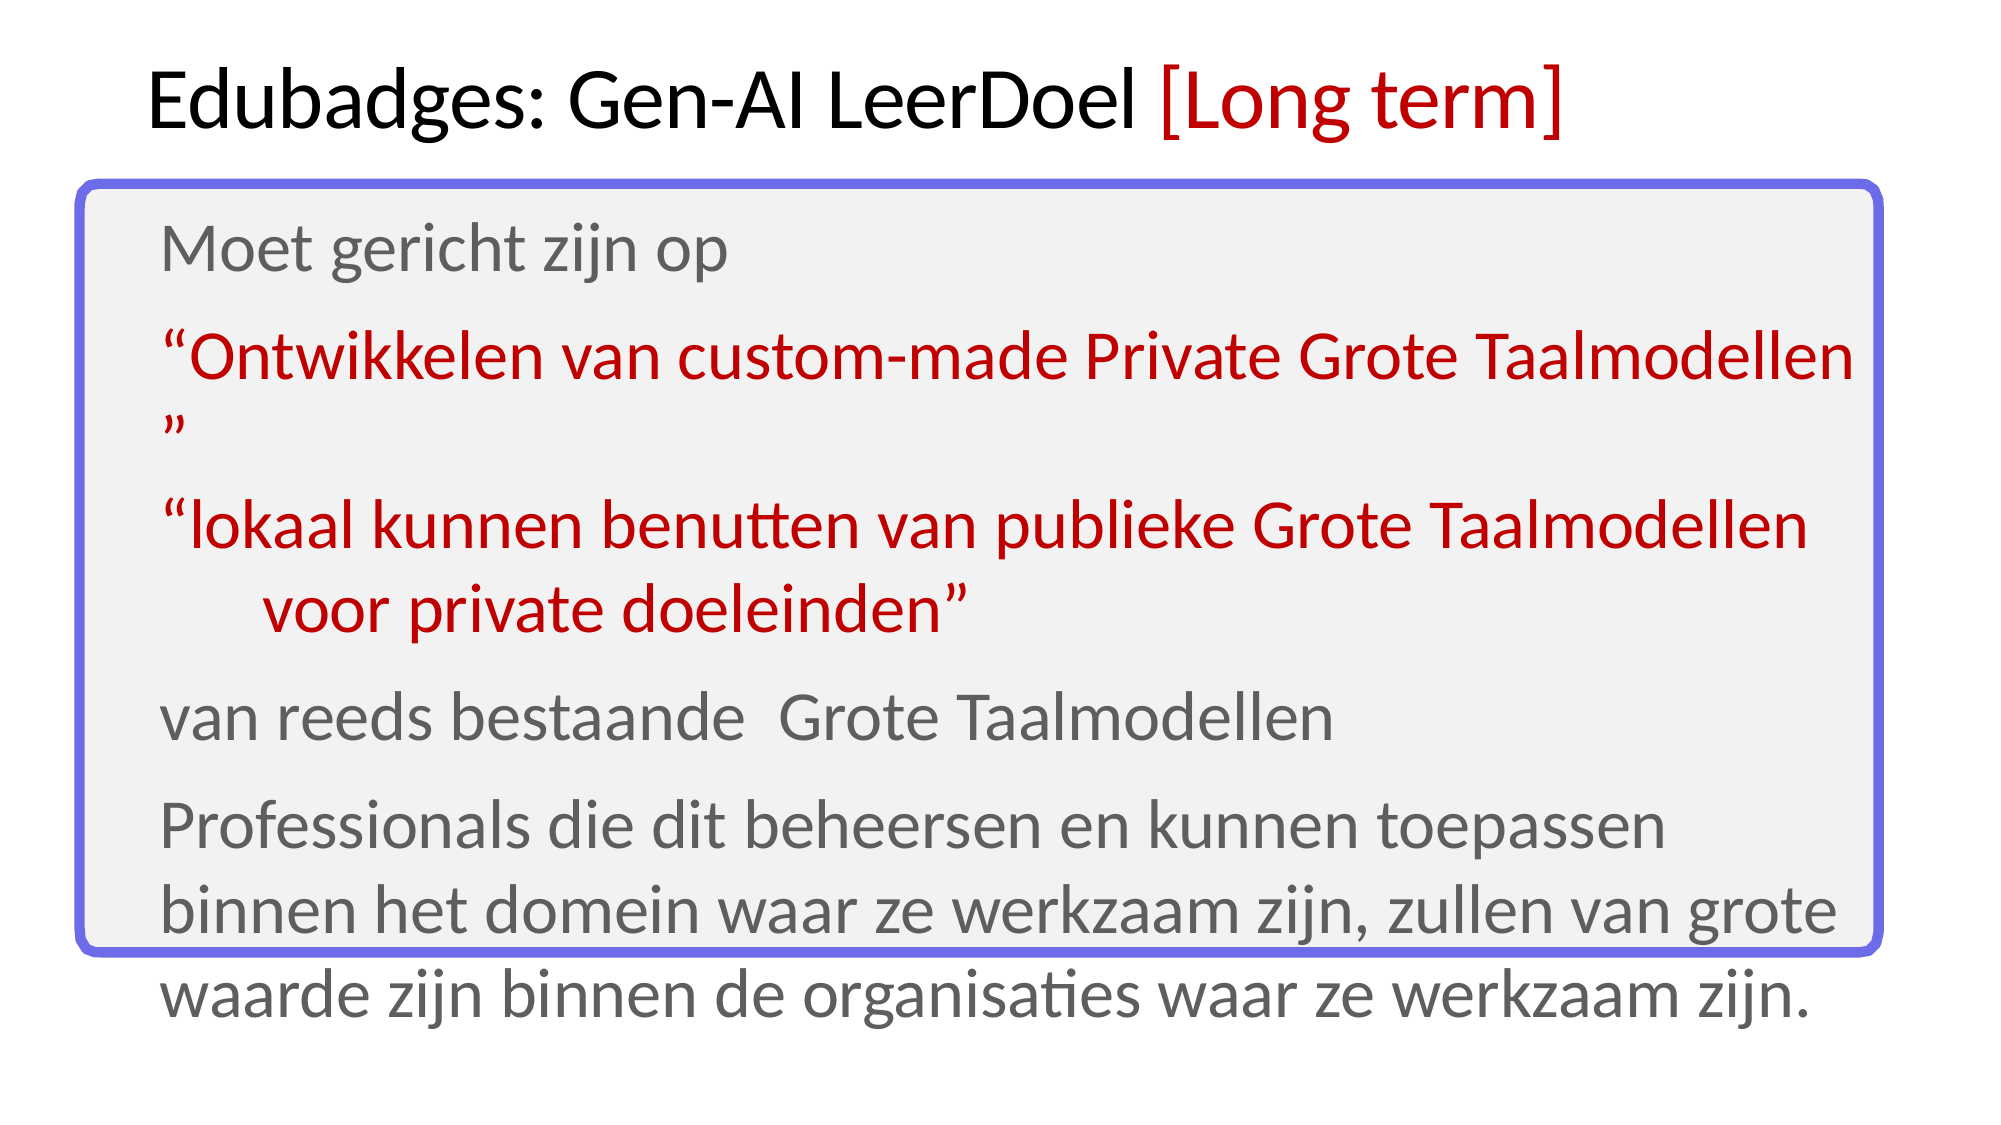

# Edubadges: Gen-AI LeerDoel [Long term]

Moet gericht zijn op
“Ontwikkelen van custom-made Private Grote Taalmodellen ”
“lokaal kunnen benutten van publieke Grote Taalmodellen  	voor private doeleinden”
van reeds bestaande  Grote Taalmodellen
Professionals die dit beheersen en kunnen toepassen binnen het domein waar ze werkzaam zijn, zullen van grote waarde zijn binnen de organisaties waar ze werkzaam zijn.